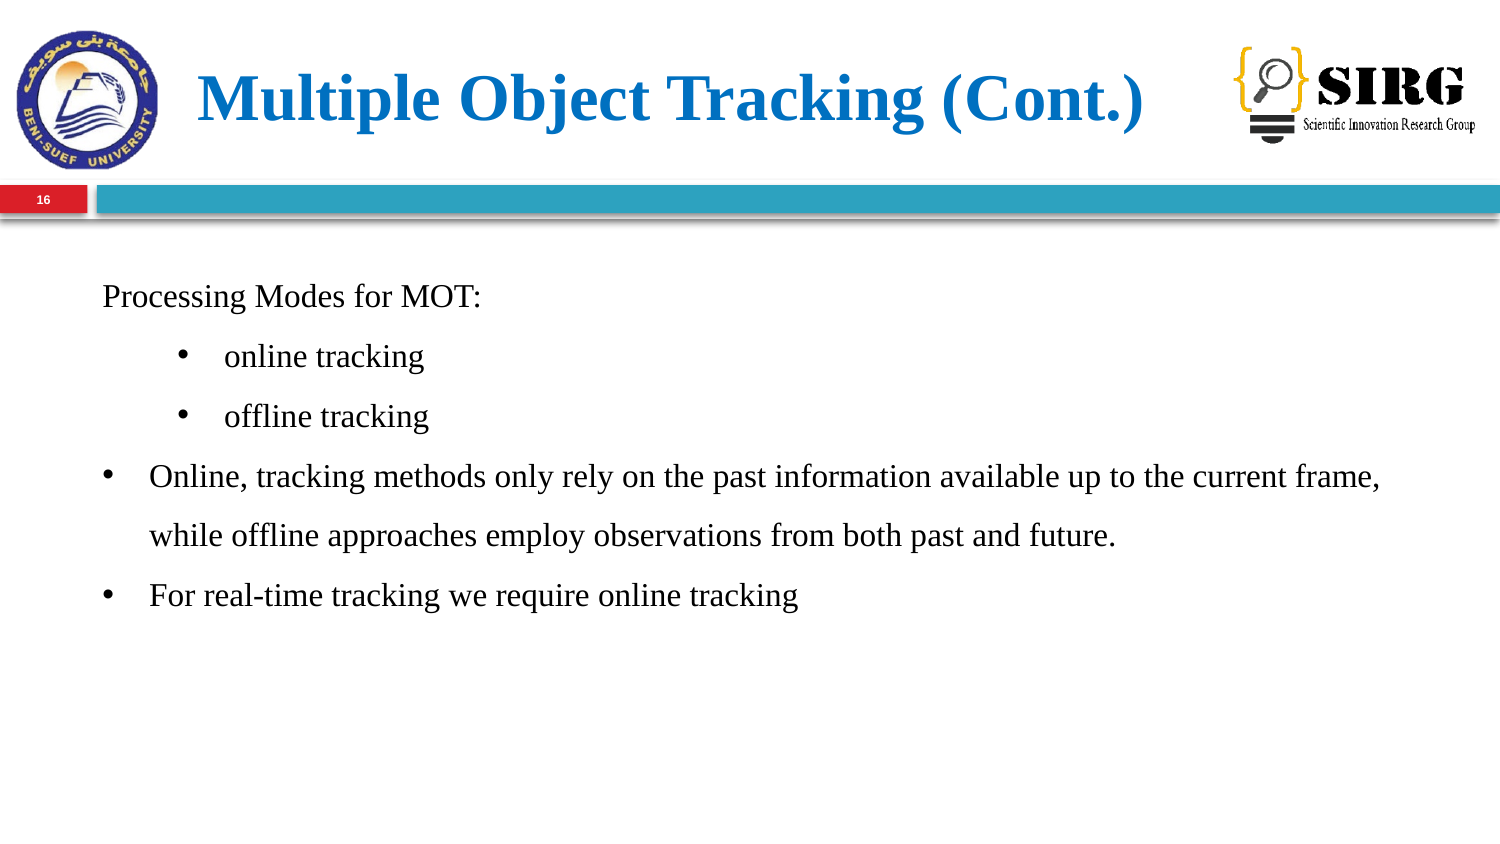

Multiple Object Tracking (Cont.)
16
Processing Modes for MOT:
online tracking
offline tracking
Online, tracking methods only rely on the past information available up to the current frame, while offline approaches employ observations from both past and future.
For real-time tracking we require online tracking